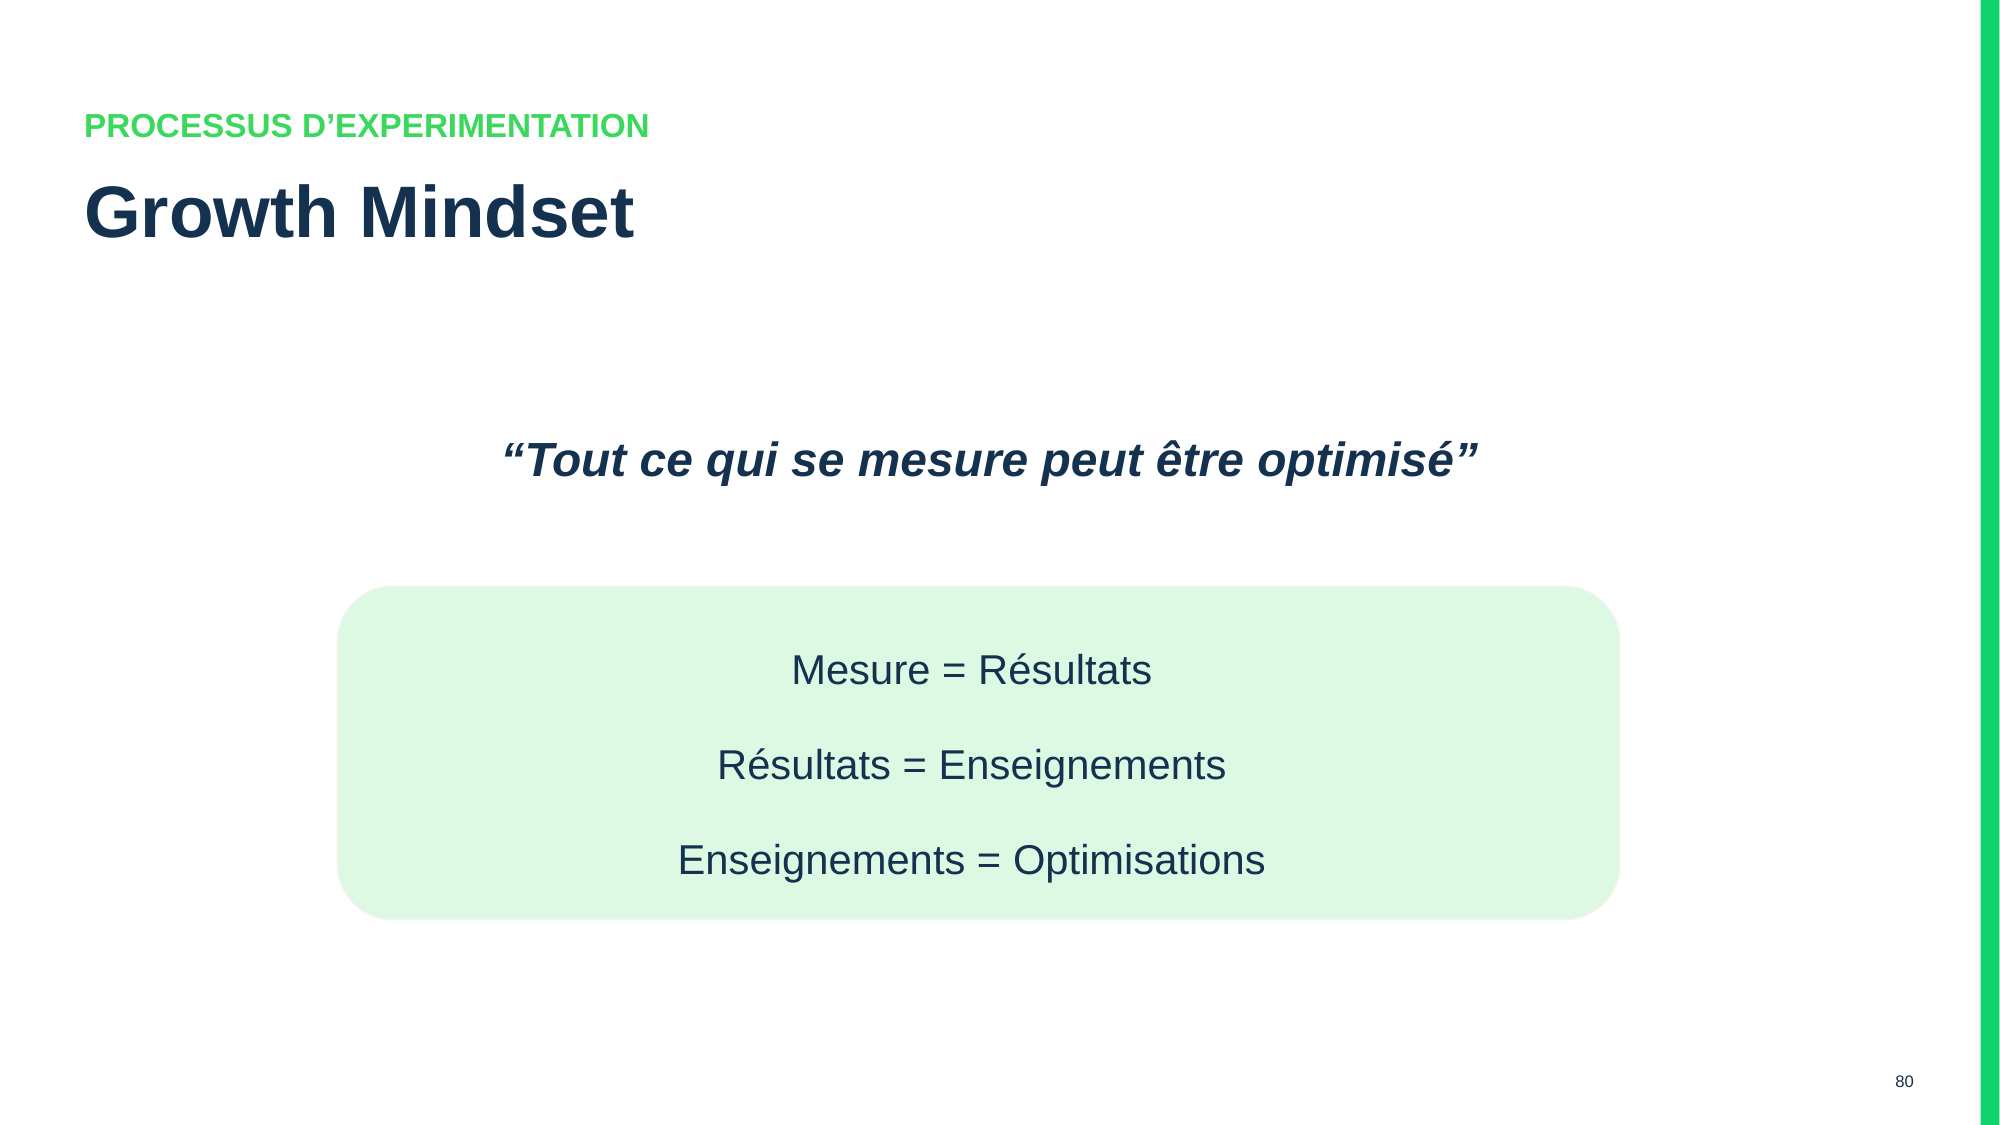

PROCESSUS D’EXPERIMENTATION
# Growth Mindset
“Tout ce qui se mesure peut être optimisé”

Mesure = Résultats
Résultats = Enseignements
Enseignements = Optimisations
80